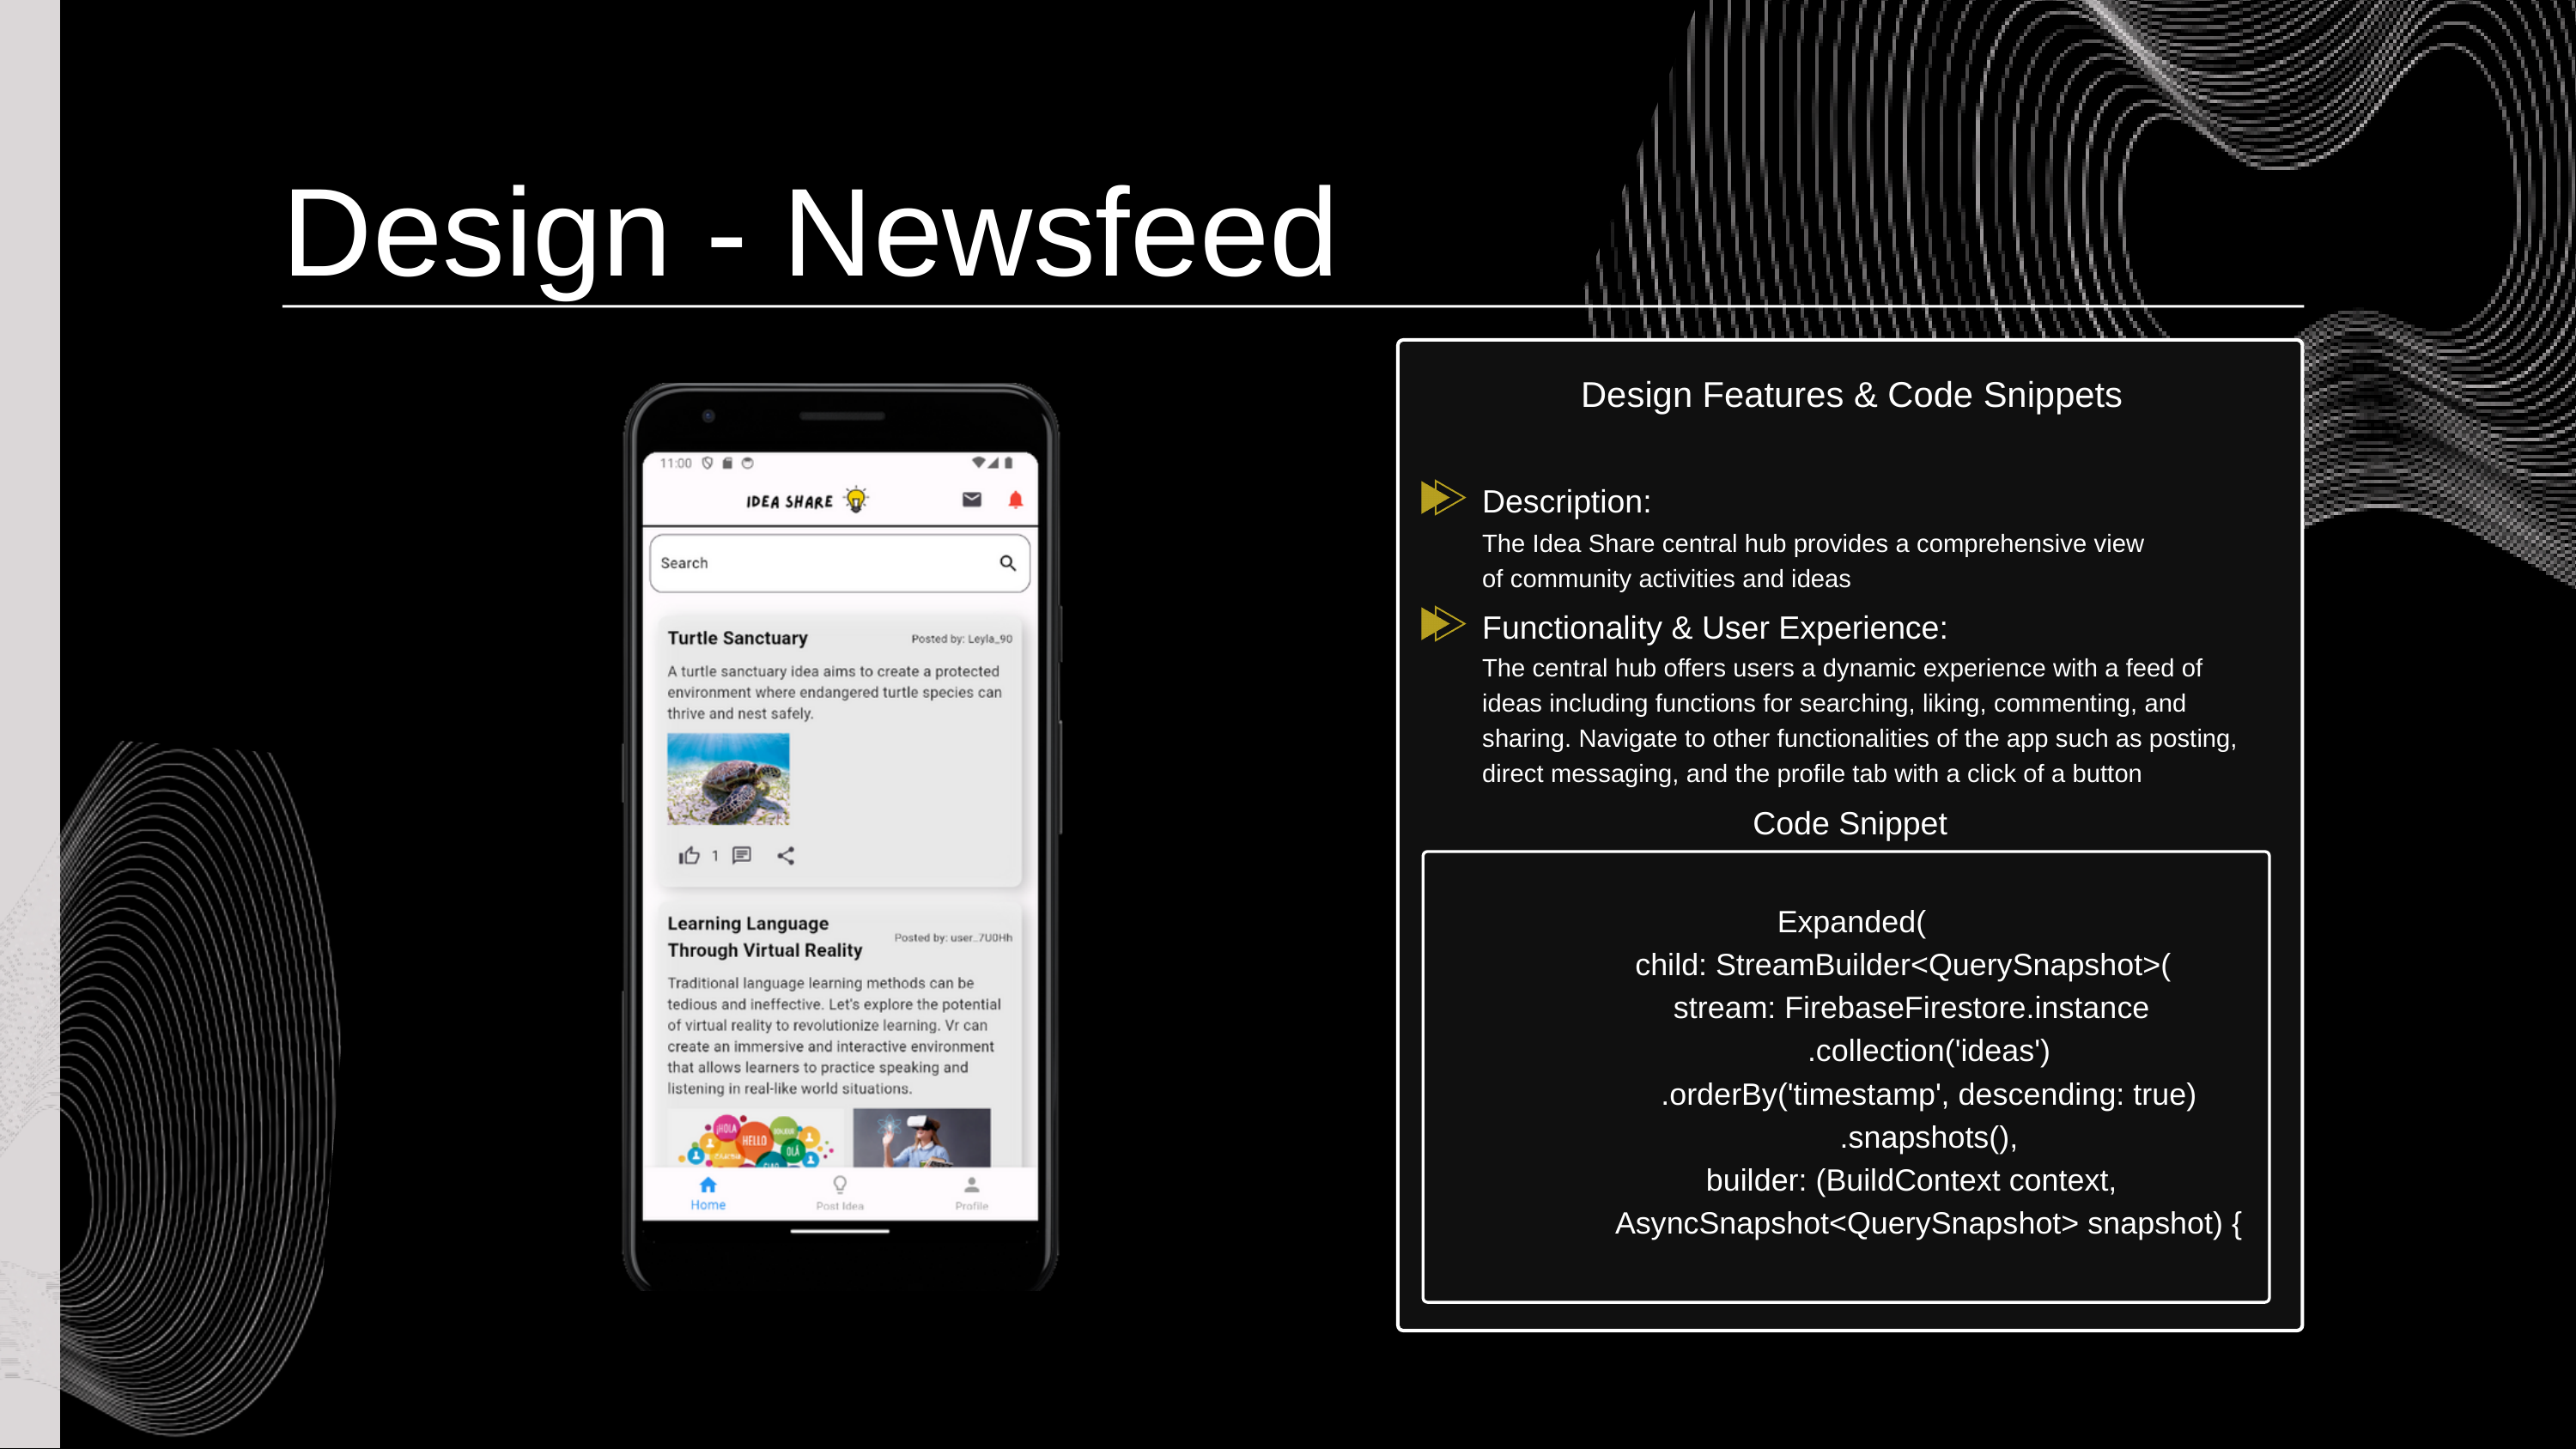

Design - Newsfeed

Design Features & Code Snippets

Description:

The Idea Share central hub provides a comprehensive view
of community activities and ideas
Functionality & User Experience:

The central hub offers users a dynamic experience with a feed of ideas including functions for searching, liking, commenting, and sharing. Navigate to other functionalities of the app such as posting, direct messaging, and the profile tab with a click of a button

Code Snippet

Expanded(
            child: StreamBuilder<QuerySnapshot>(
              stream: FirebaseFirestore.instance
                  .collection('ideas')
                  .orderBy('timestamp', descending: true)
                  .snapshots(),
              builder: (BuildContext context,
                  AsyncSnapshot<QuerySnapshot> snapshot) {